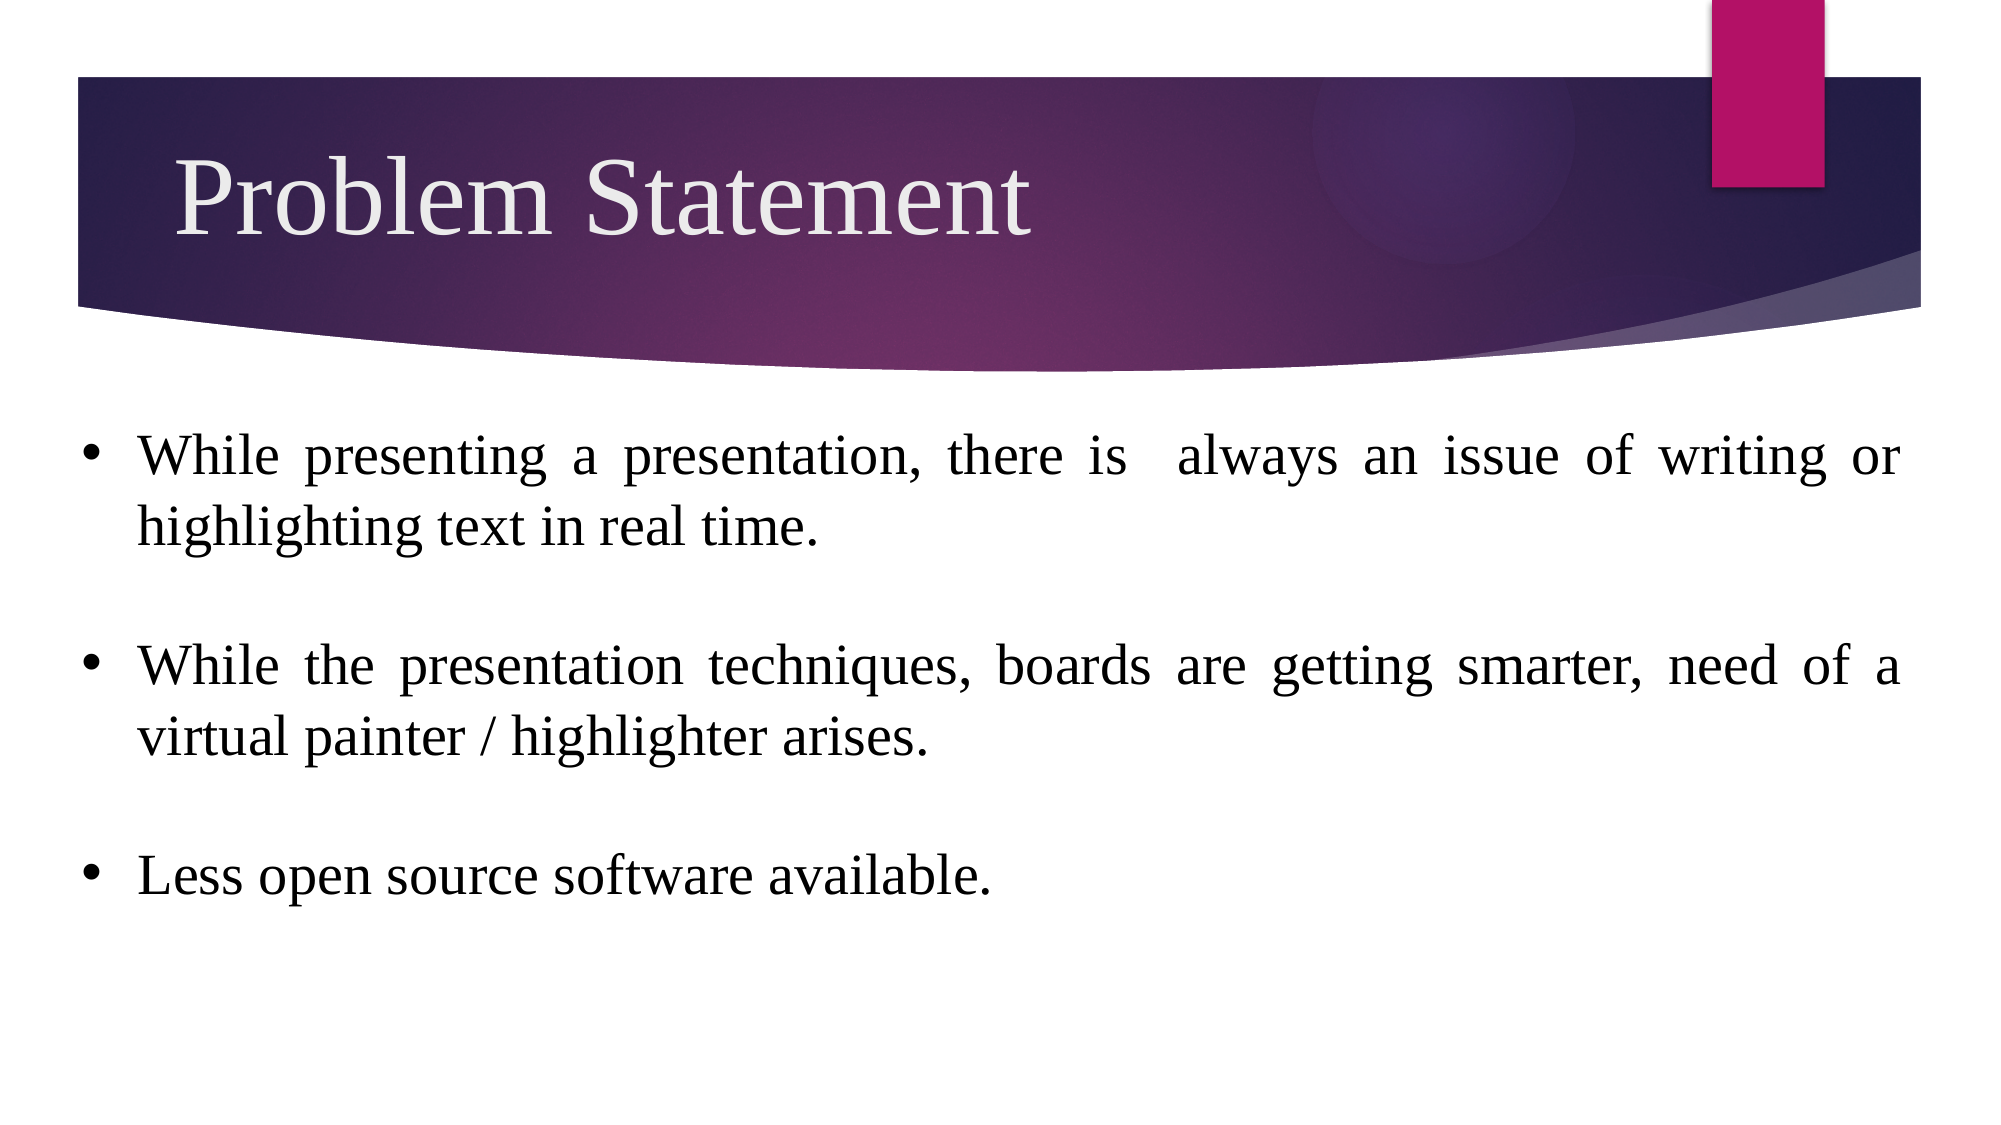

# Problem Statement

While presenting a presentation, there is  always an issue of writing or highlighting text in real time.

While the presentation techniques, boards are getting smarter, need of a virtual painter / highlighter arises.

Less open source software available.